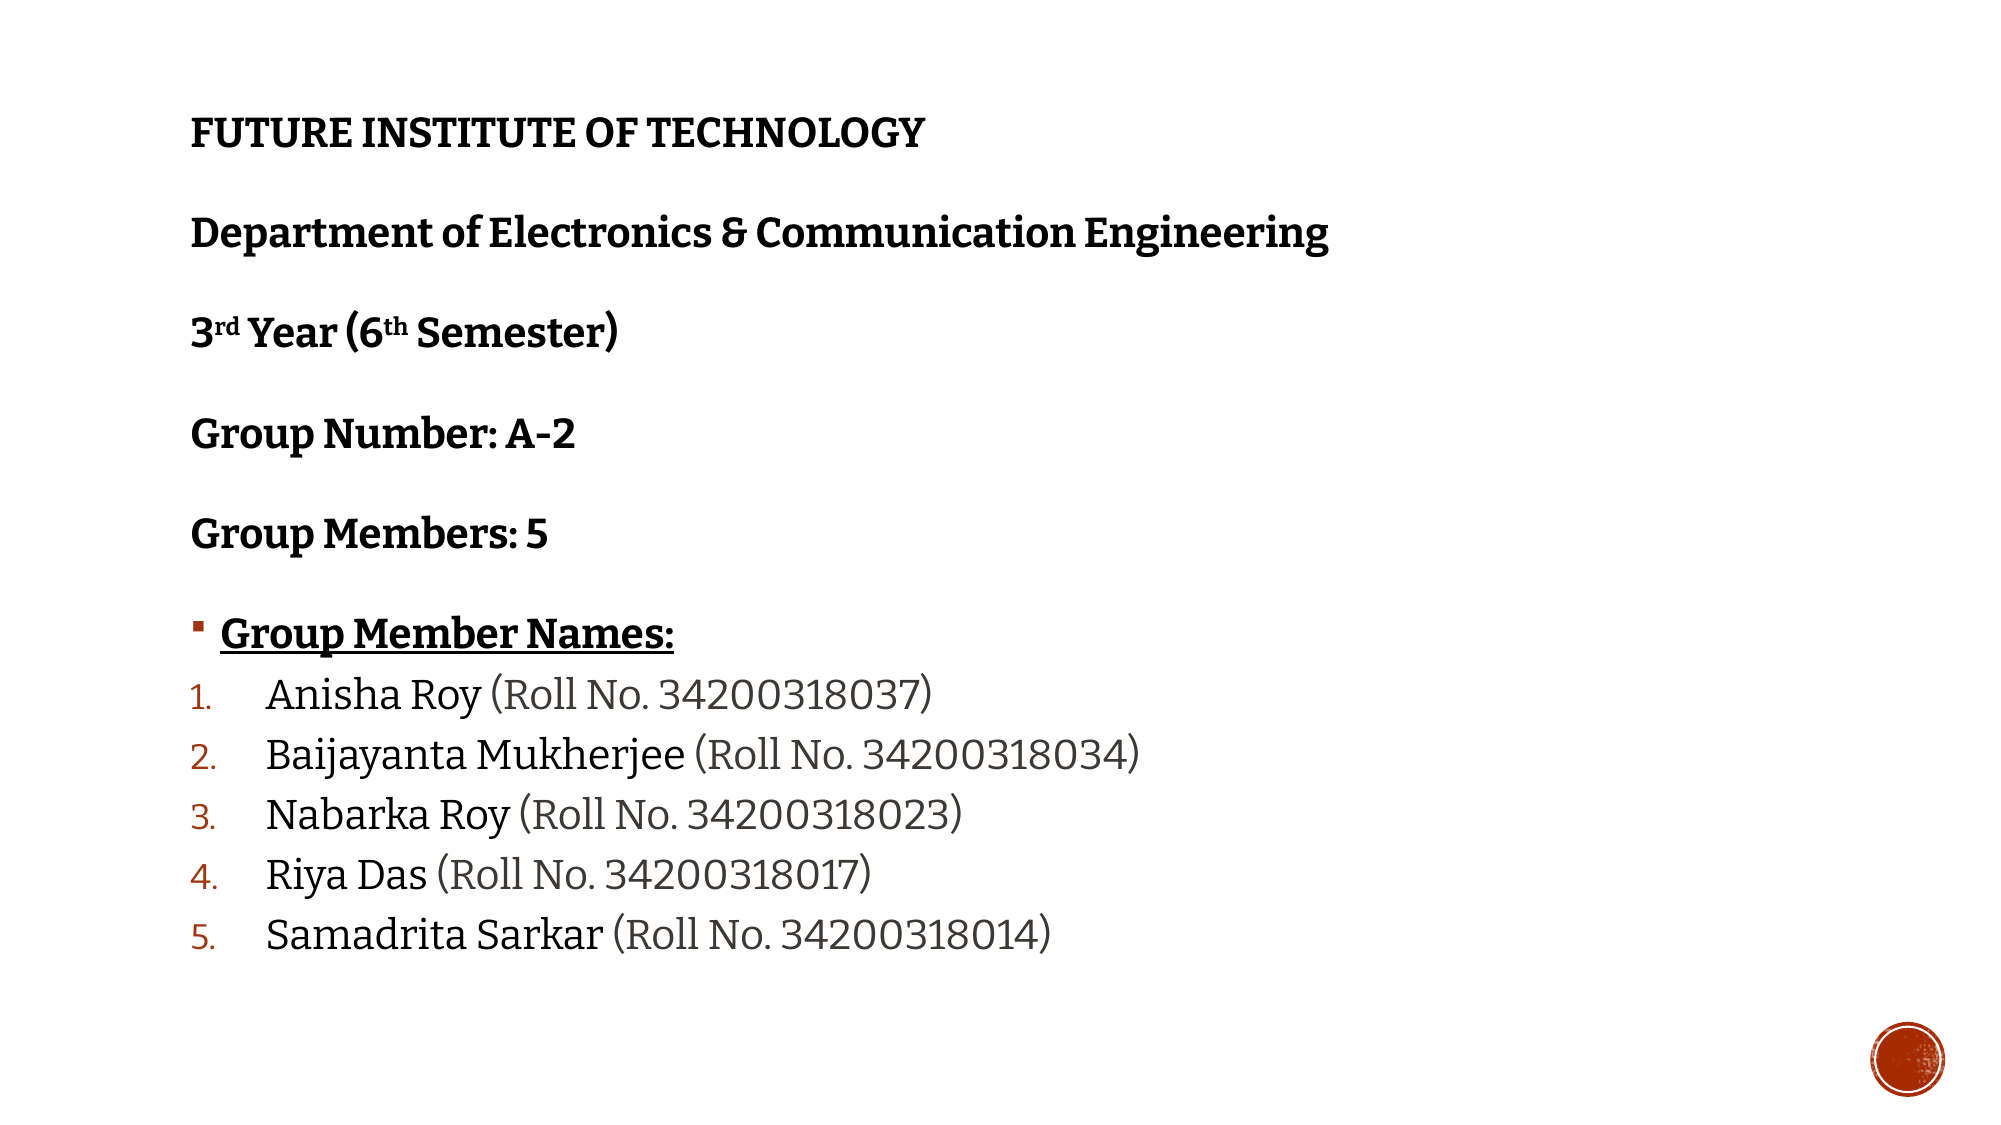

FUTURE INSTITUTE OF TECHNOLOGY
Department of Electronics & Communication Engineering
3rd Year (6th Semester)
Group Number: A-2
Group Members: 5
Group Member Names:
Anisha Roy (Roll No. 34200318037)
Baijayanta Mukherjee (Roll No. 34200318034)
Nabarka Roy (Roll No. 34200318023)
Riya Das (Roll No. 34200318017)
Samadrita Sarkar (Roll No. 34200318014)